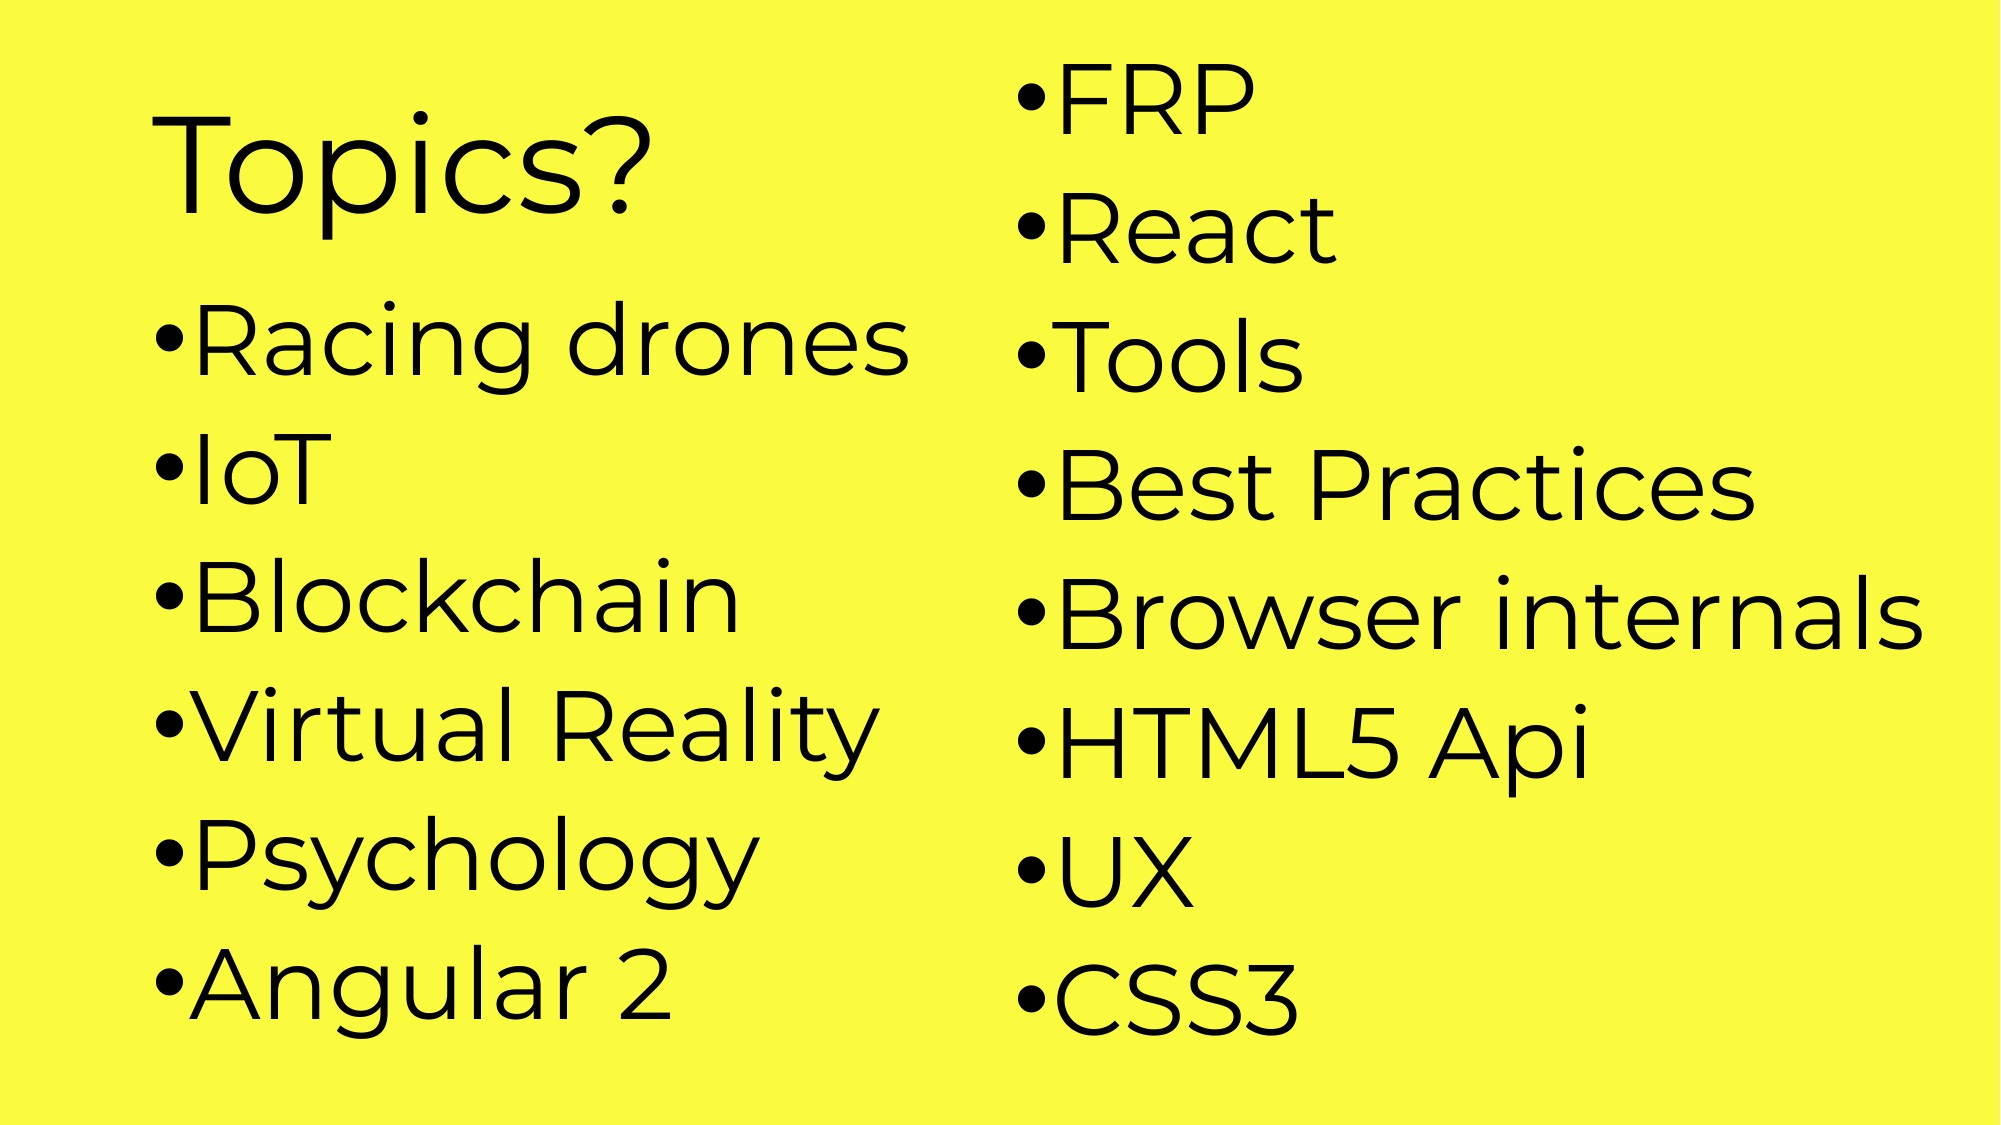

FRP
React
Tools
Best Practices
Browser internals
HTML5 Api
UX
CSS3

# Topics?
Racing drones
IoT
Blockchain
Virtual Reality
Psychology
Angular 2